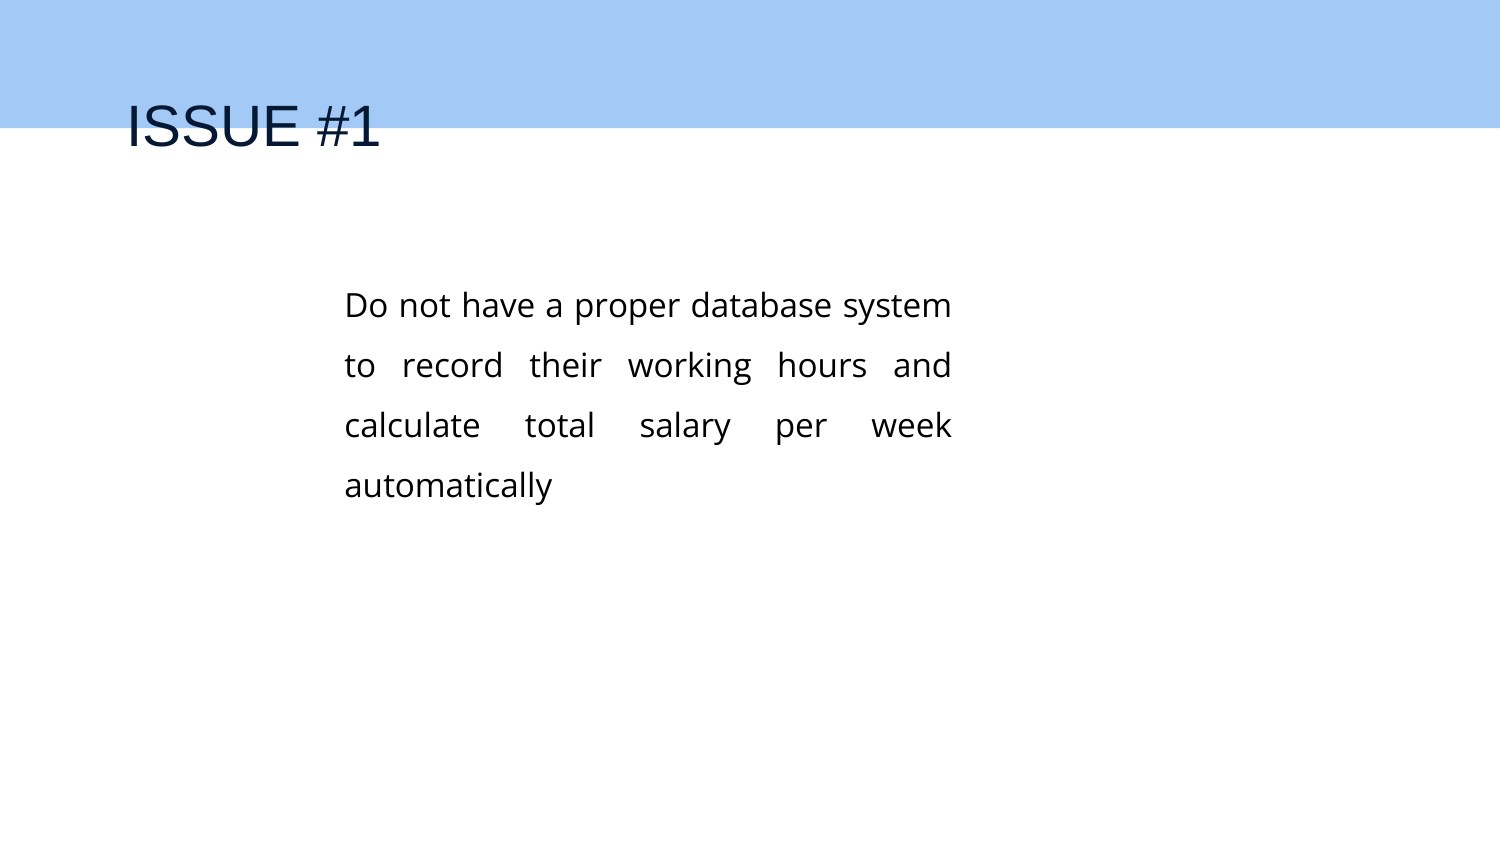

# ISSUE #1
Do not have a proper database system to record their working hours and calculate total salary per week automatically